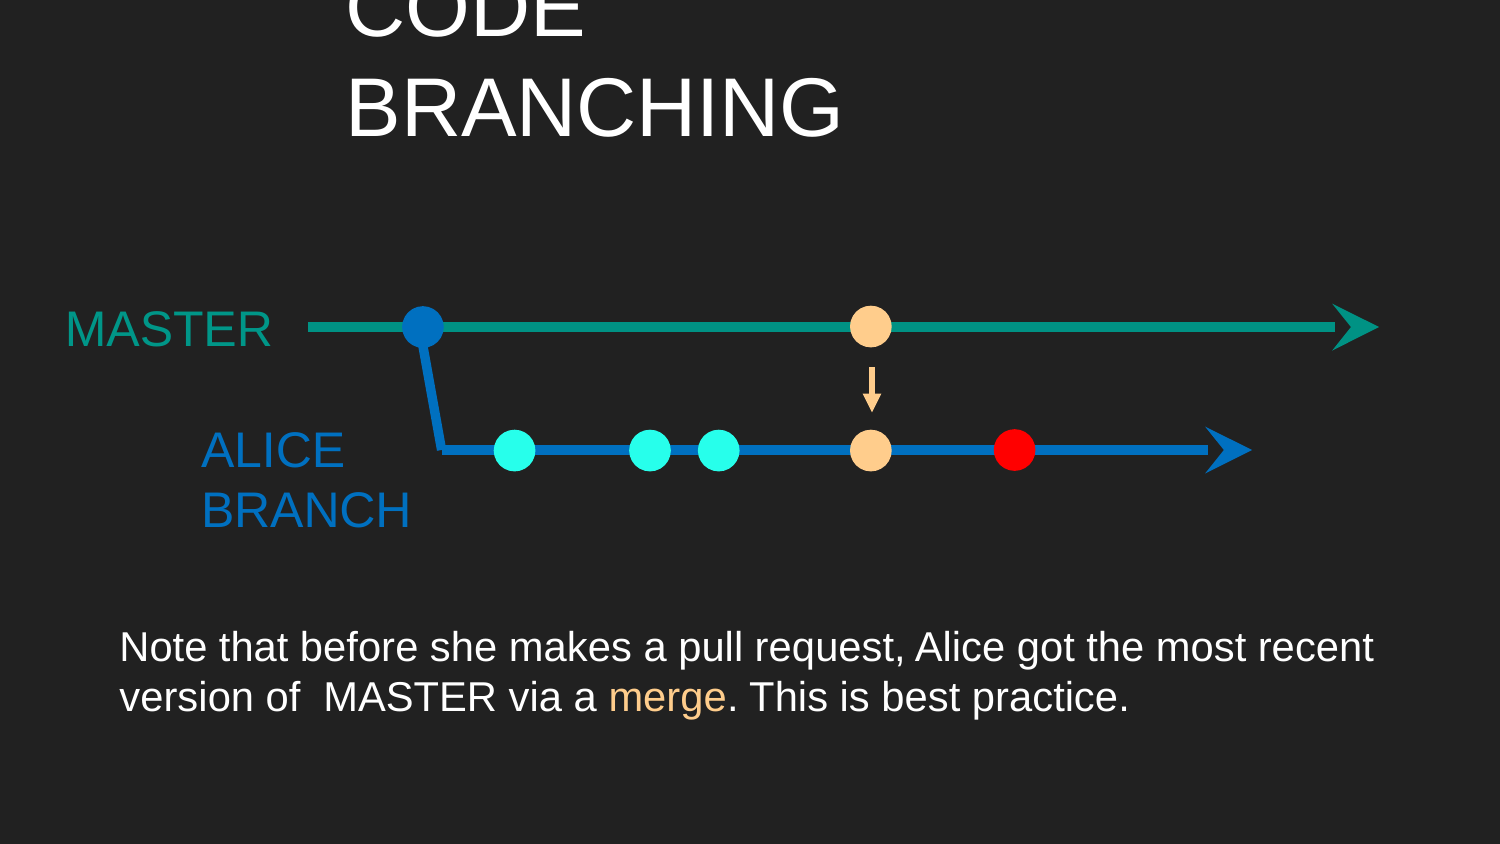

# CODE BRANCHING
MASTER

ALICE BRANCH

Note that before she makes a pull request, Alice got the most recent version of  MASTER via a merge. This is best practice.